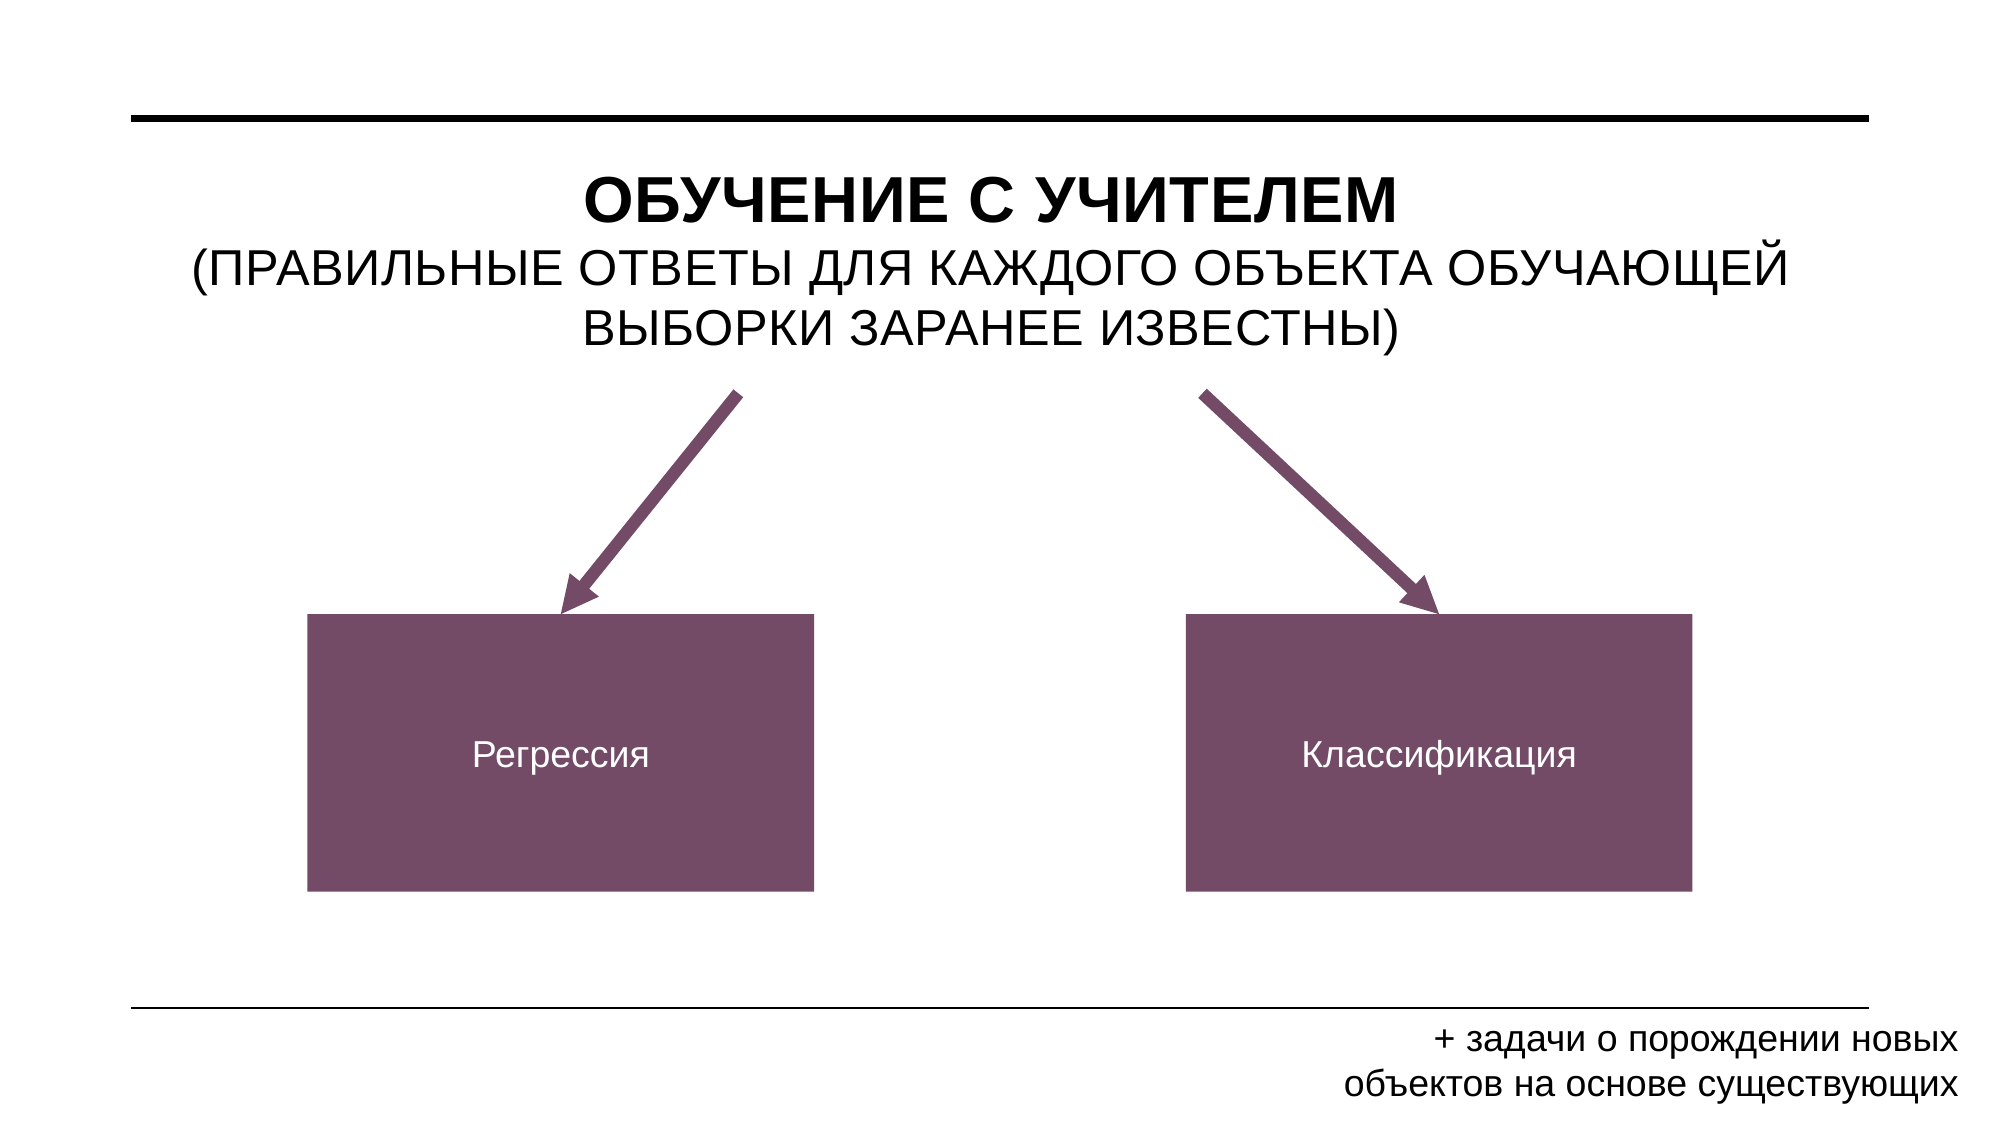

# Обучение с учителем (Правильные ответы для каждого объекта обучающей выборки заранее известны)
Регрессия
Классификация
+ задачи о порождении новых объектов на основе существующих